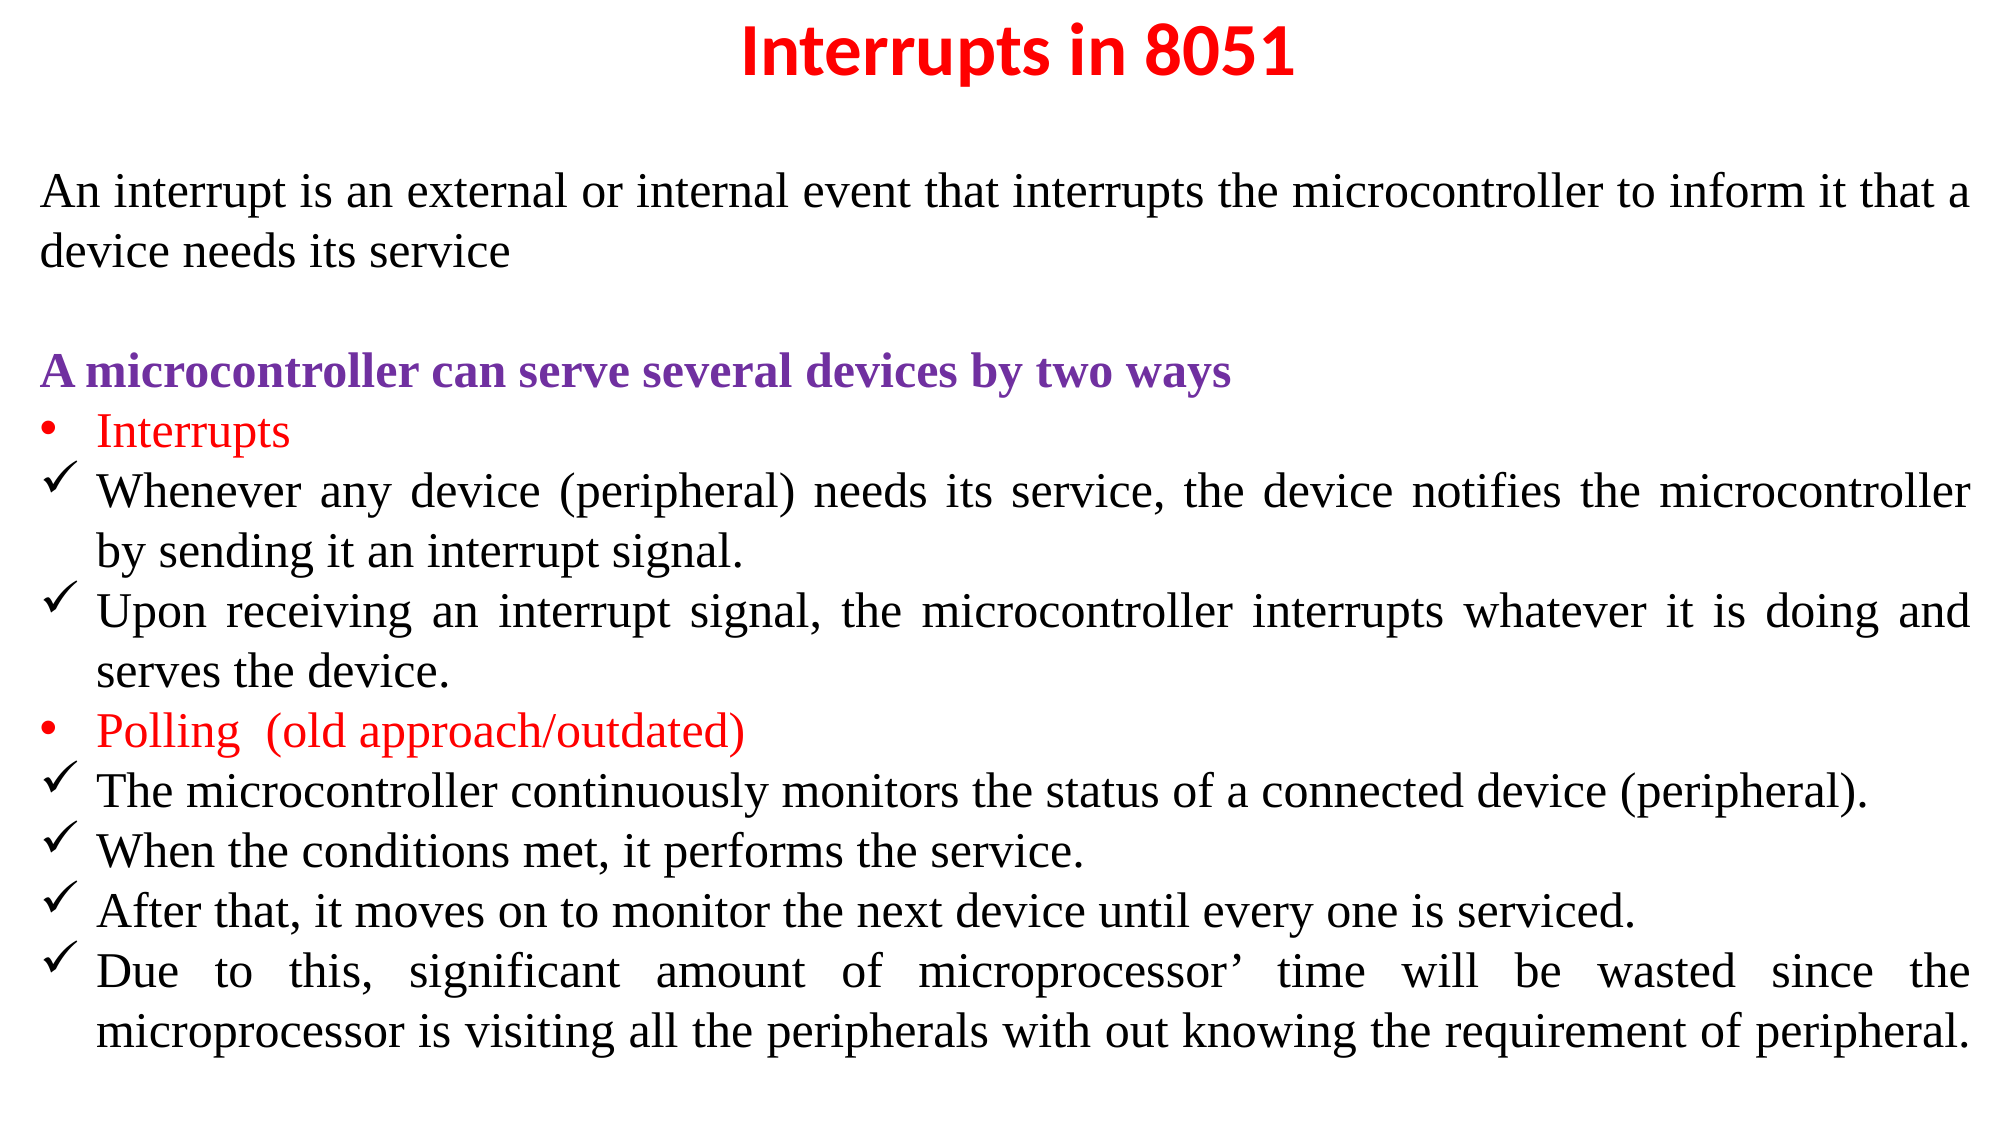

# Interrupts in 8051
An interrupt is an external or internal event that interrupts the microcontroller to inform it that a device needs its service

A microcontroller can serve several devices by two ways
Interrupts
Whenever any device (peripheral) needs its service, the device notifies the microcontroller by sending it an interrupt signal.
Upon receiving an interrupt signal, the microcontroller interrupts whatever it is doing and serves the device.
Polling  (old approach/outdated)
The microcontroller continuously monitors the status of a connected device (peripheral).
When the conditions met, it performs the service.
After that, it moves on to monitor the next device until every one is serviced.
Due to this, significant amount of microprocessor’ time will be wasted since the microprocessor is visiting all the peripherals with out knowing the requirement of peripheral.